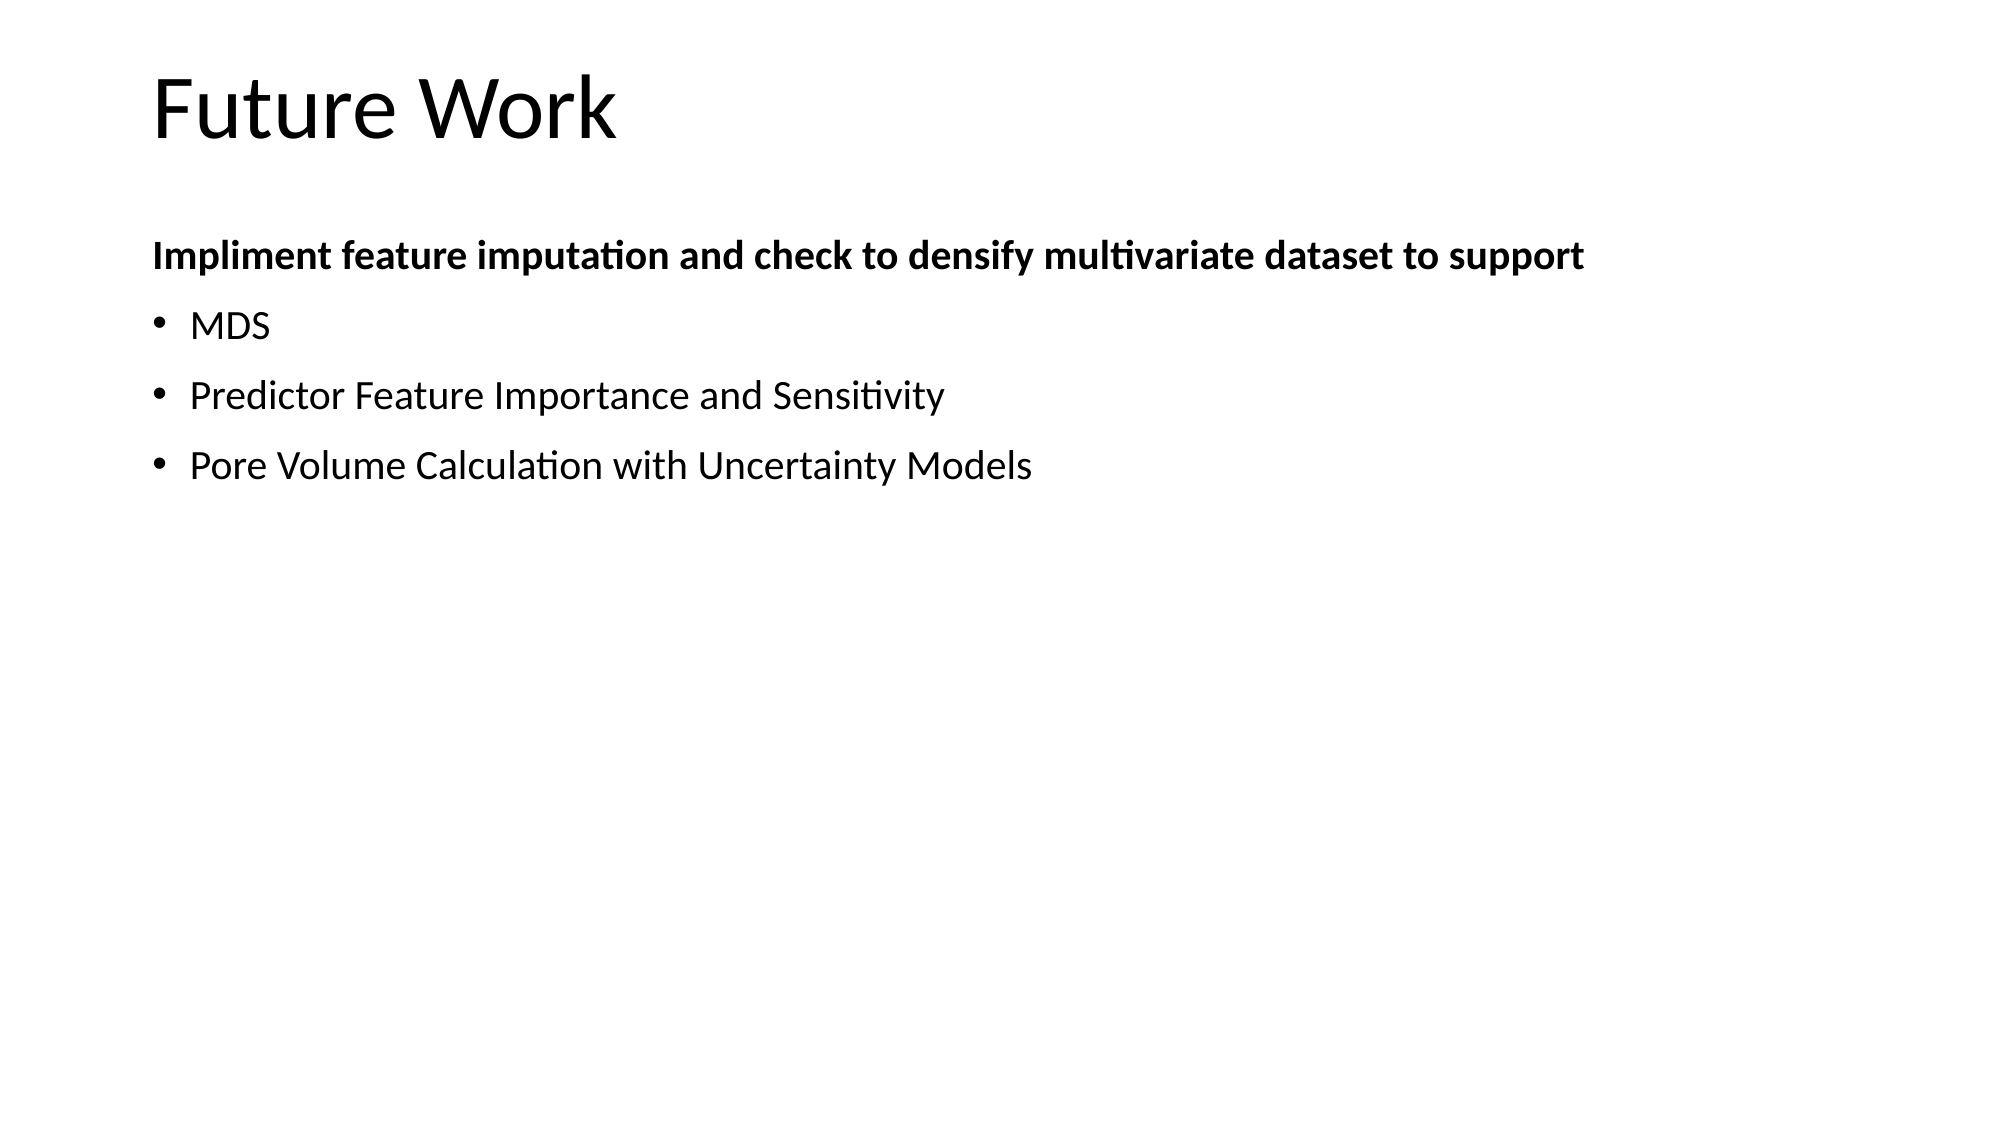

# Future Work
Impliment feature imputation and check to densify multivariate dataset to support
MDS
Predictor Feature Importance and Sensitivity
Pore Volume Calculation with Uncertainty Models